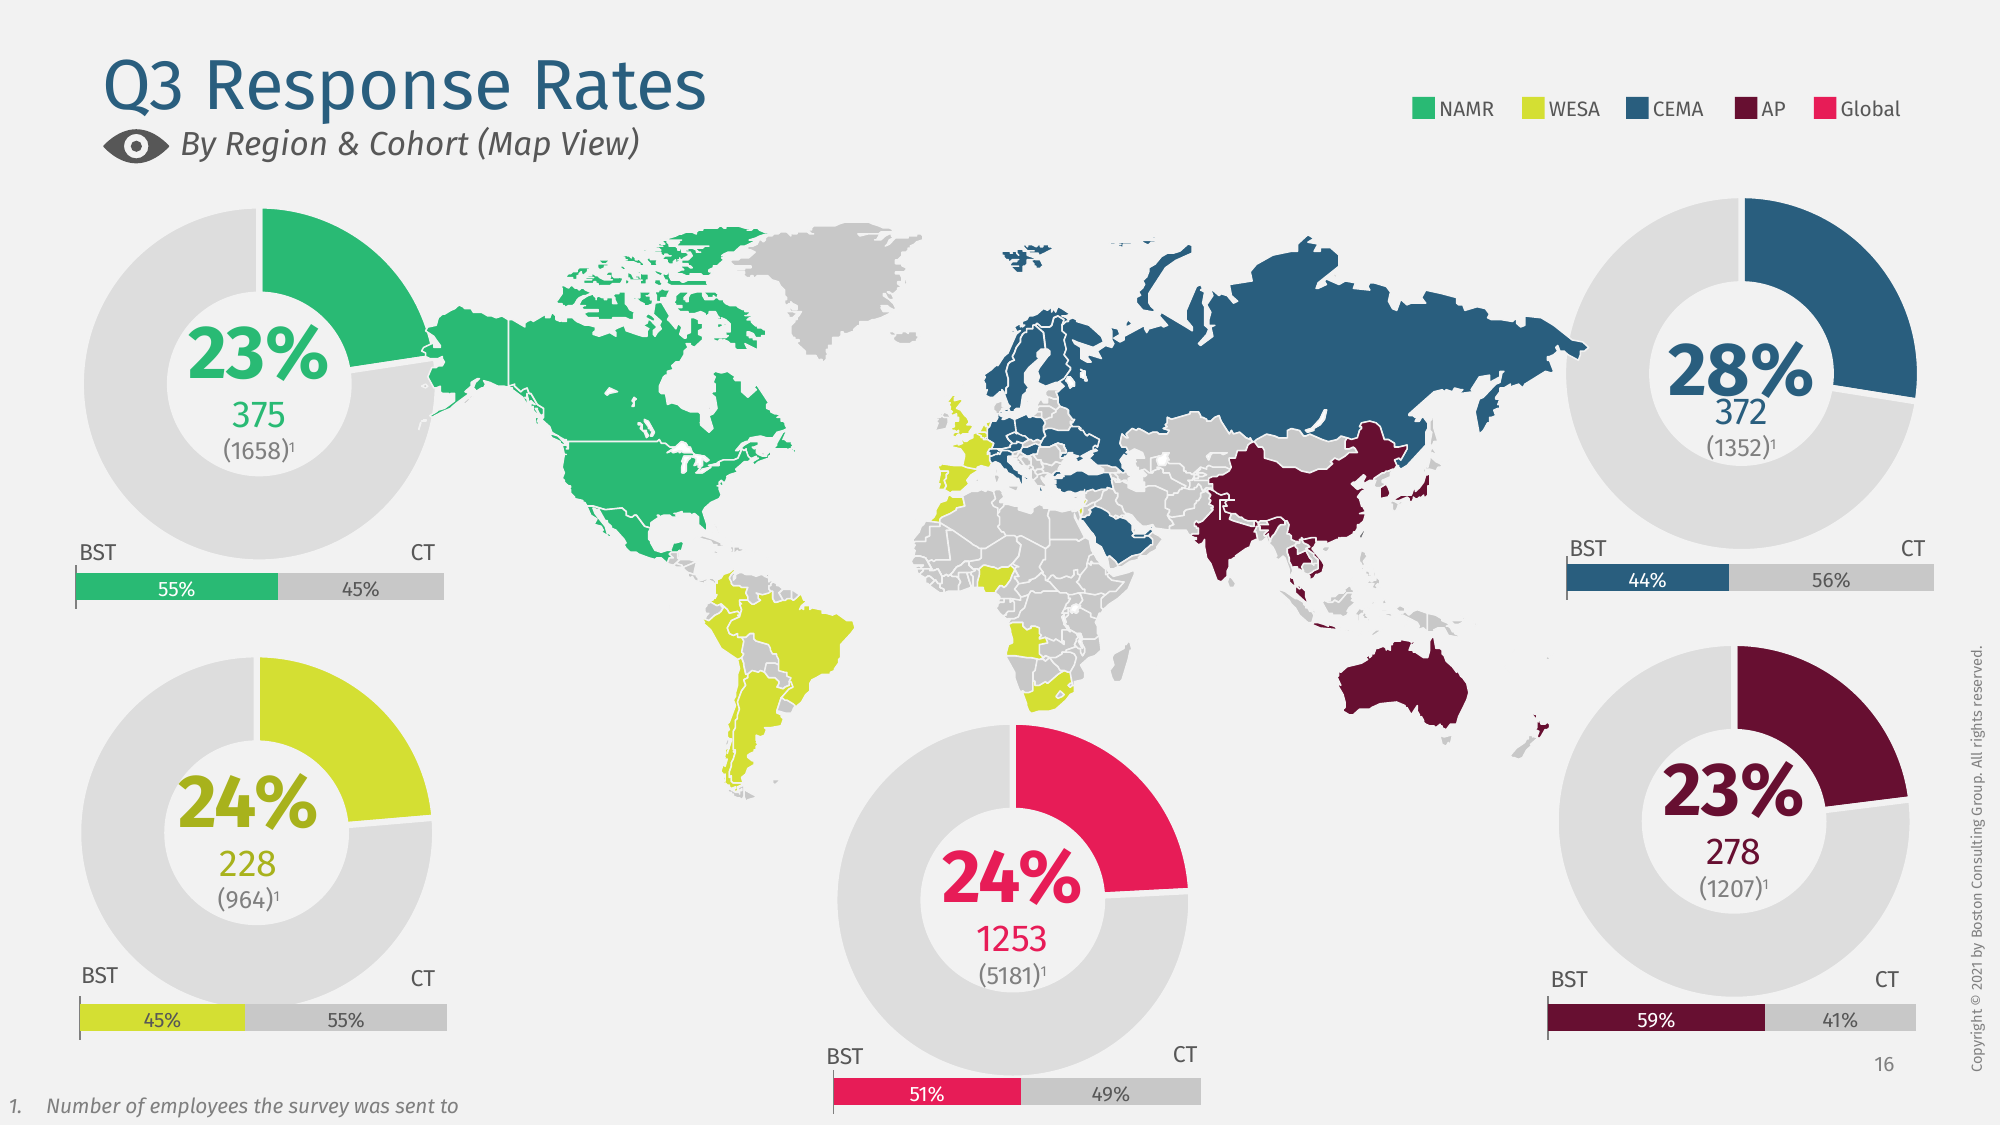

# Q3 Response Rates
NAMR
CEMA
AP
Global
WESA

By Region & Cohort (Map View)

### Chart

| Category | Responses |
|---|---|
| Yes | 372.0 |
| No | 980.0 |

### Chart

| Category | Responses |
|---|---|
| Yes | 375.0 |
| No | 1283.0 |

23%

375
(1658)1
28%
372
(1352)1
CT
BST
CT
BST

### Chart

| Category |  |  |
|---|---|---|

### Chart

| Category |  |  |
|---|---|---|
44%
56%
55%
45%

### Chart

| Category | Responses |
|---|---|
| Yes | 278.0 |
| No | 929.0 |

### Chart

| Category | Responses |
|---|---|
| Yes | 228.0 |
| No | 736.0 |

### Chart

| Category | Responses |
|---|---|
| Yes | 1253.0 |
| No | 3928.0 |
23%

278
(1207)1
24%

228
(964)1
24%

1253
(5181)1
BST
CT
BST
CT

### Chart

| Category |  |  |
|---|---|---|

### Chart

| Category |  |  |
|---|---|---|
45%
55%
59%
41%
CT
BST

### Chart

| Category |  |  |
|---|---|---|
51%
49%
Number of employees the survey was sent to